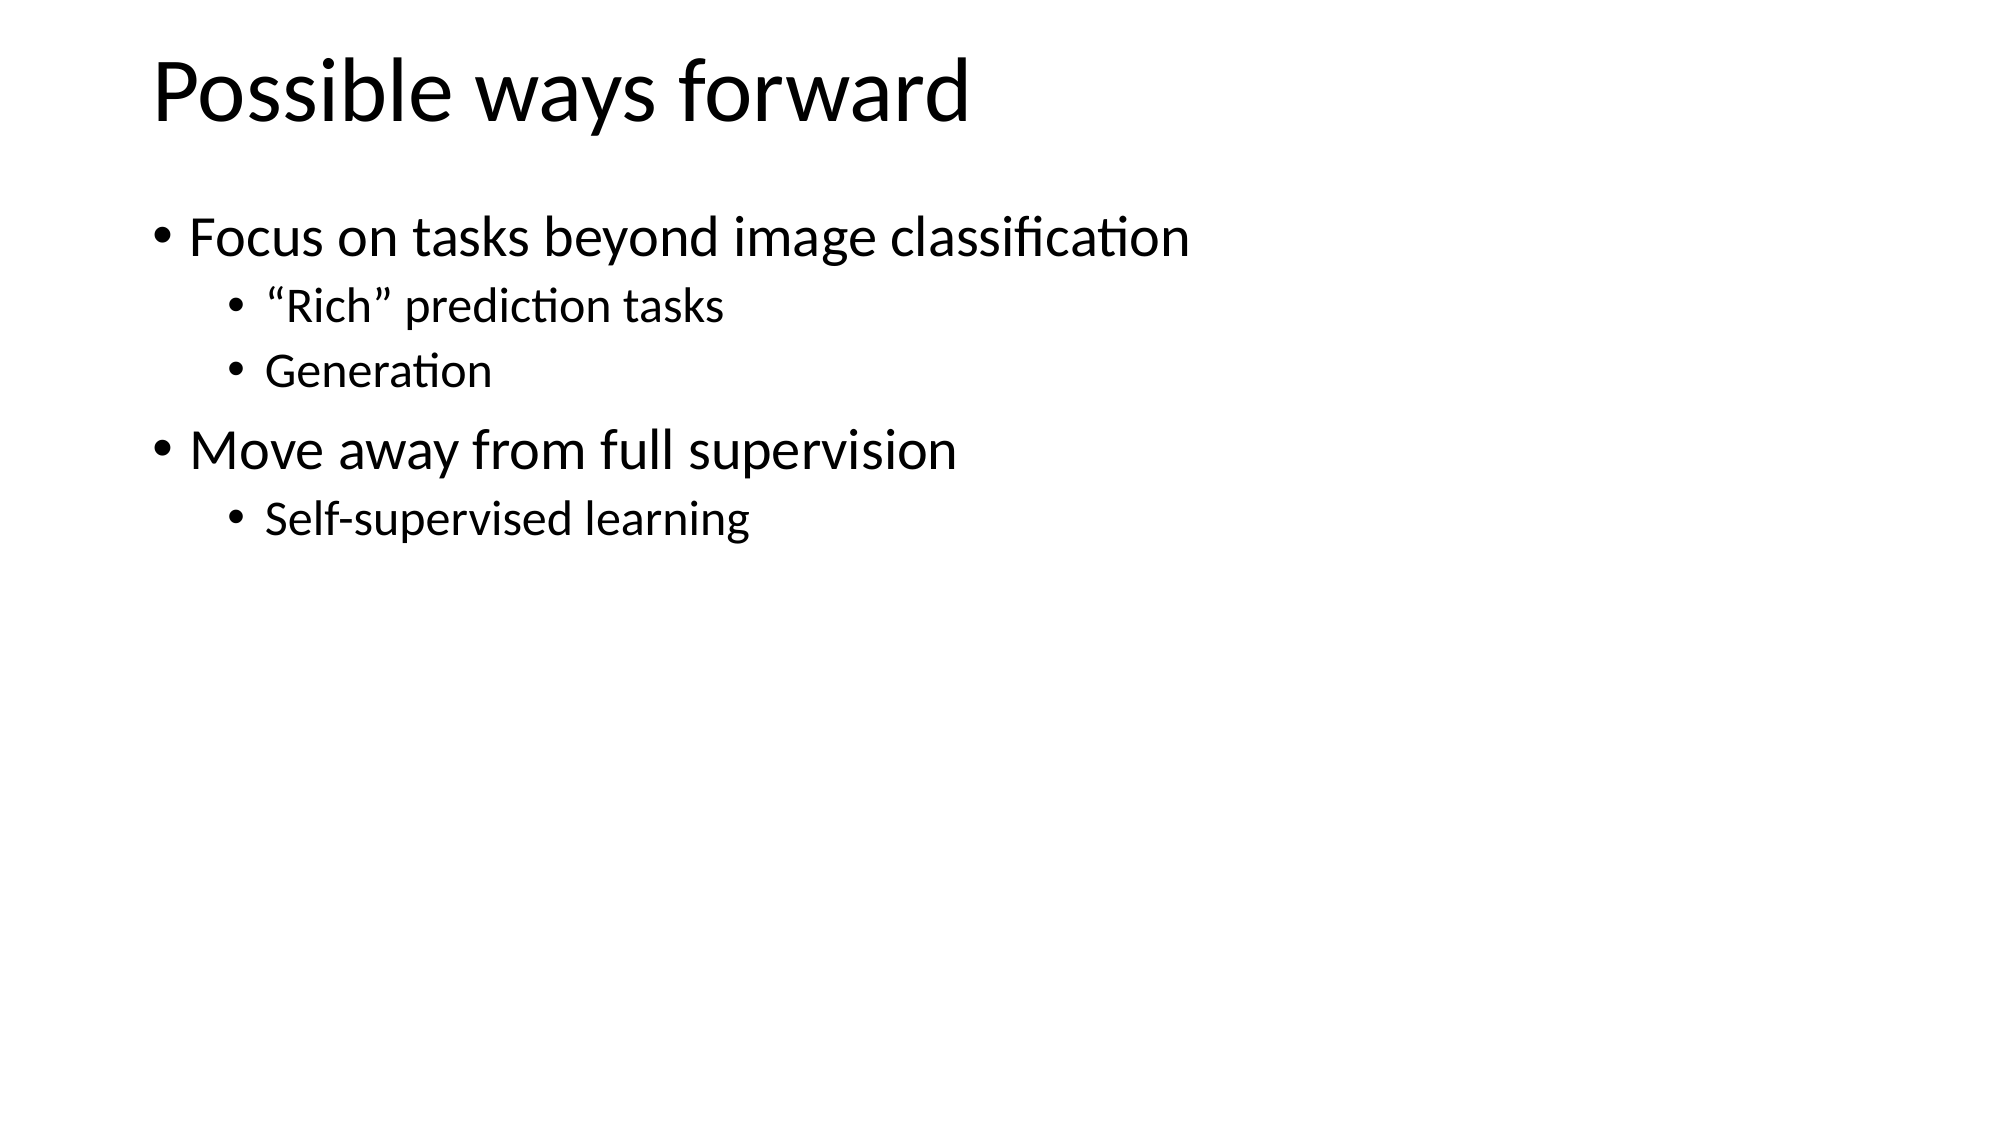

# Possible ways forward
Focus on tasks beyond image classification
“Rich” prediction tasks
Generation
Move away from full supervision
Self-supervised learning